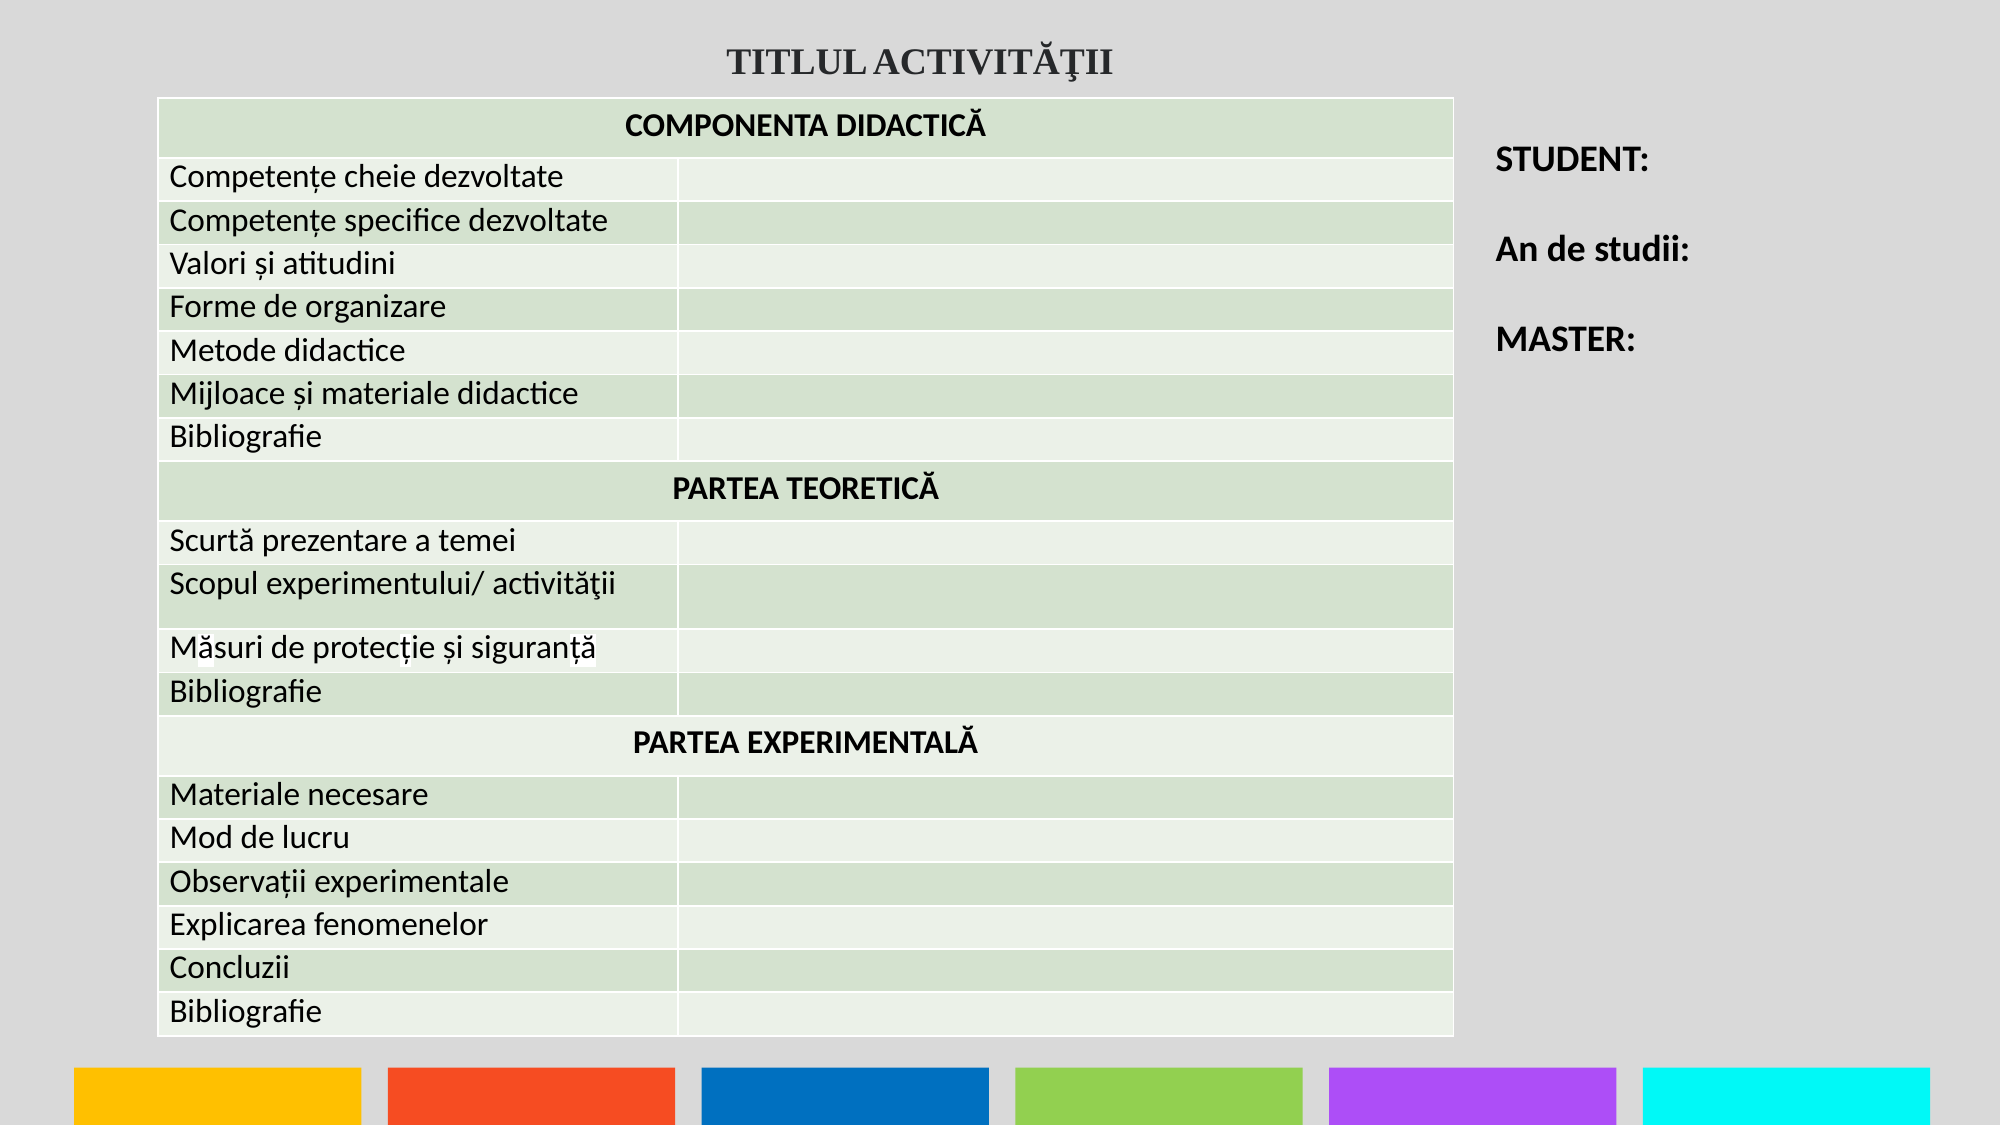

TITLUL ACTIVITĂŢII
| COMPONENTA DIDACTICĂ |  |
| --- | --- |
| Competențe cheie dezvoltate |  |
| Competențe specifice dezvoltate |  |
| Valori şi atitudini |  |
| Forme de organizare |  |
| Metode didactice |  |
| Mijloace şi materiale didactice |  |
| Bibliografie |  |
| PARTEA TEORETICĂ |  |
| Scurtă prezentare a temei |  |
| Scopul experimentului/ activităţii |  |
| Măsuri de protecție şi siguranță |  |
| Bibliografie |  |
| PARTEA EXPERIMENTALĂ |  |
| Materiale necesare |  |
| Mod de lucru |  |
| Observații experimentale |  |
| Explicarea fenomenelor |  |
| Concluzii |  |
| Bibliografie |  |
STUDENT:

An de studii:

MASTER: